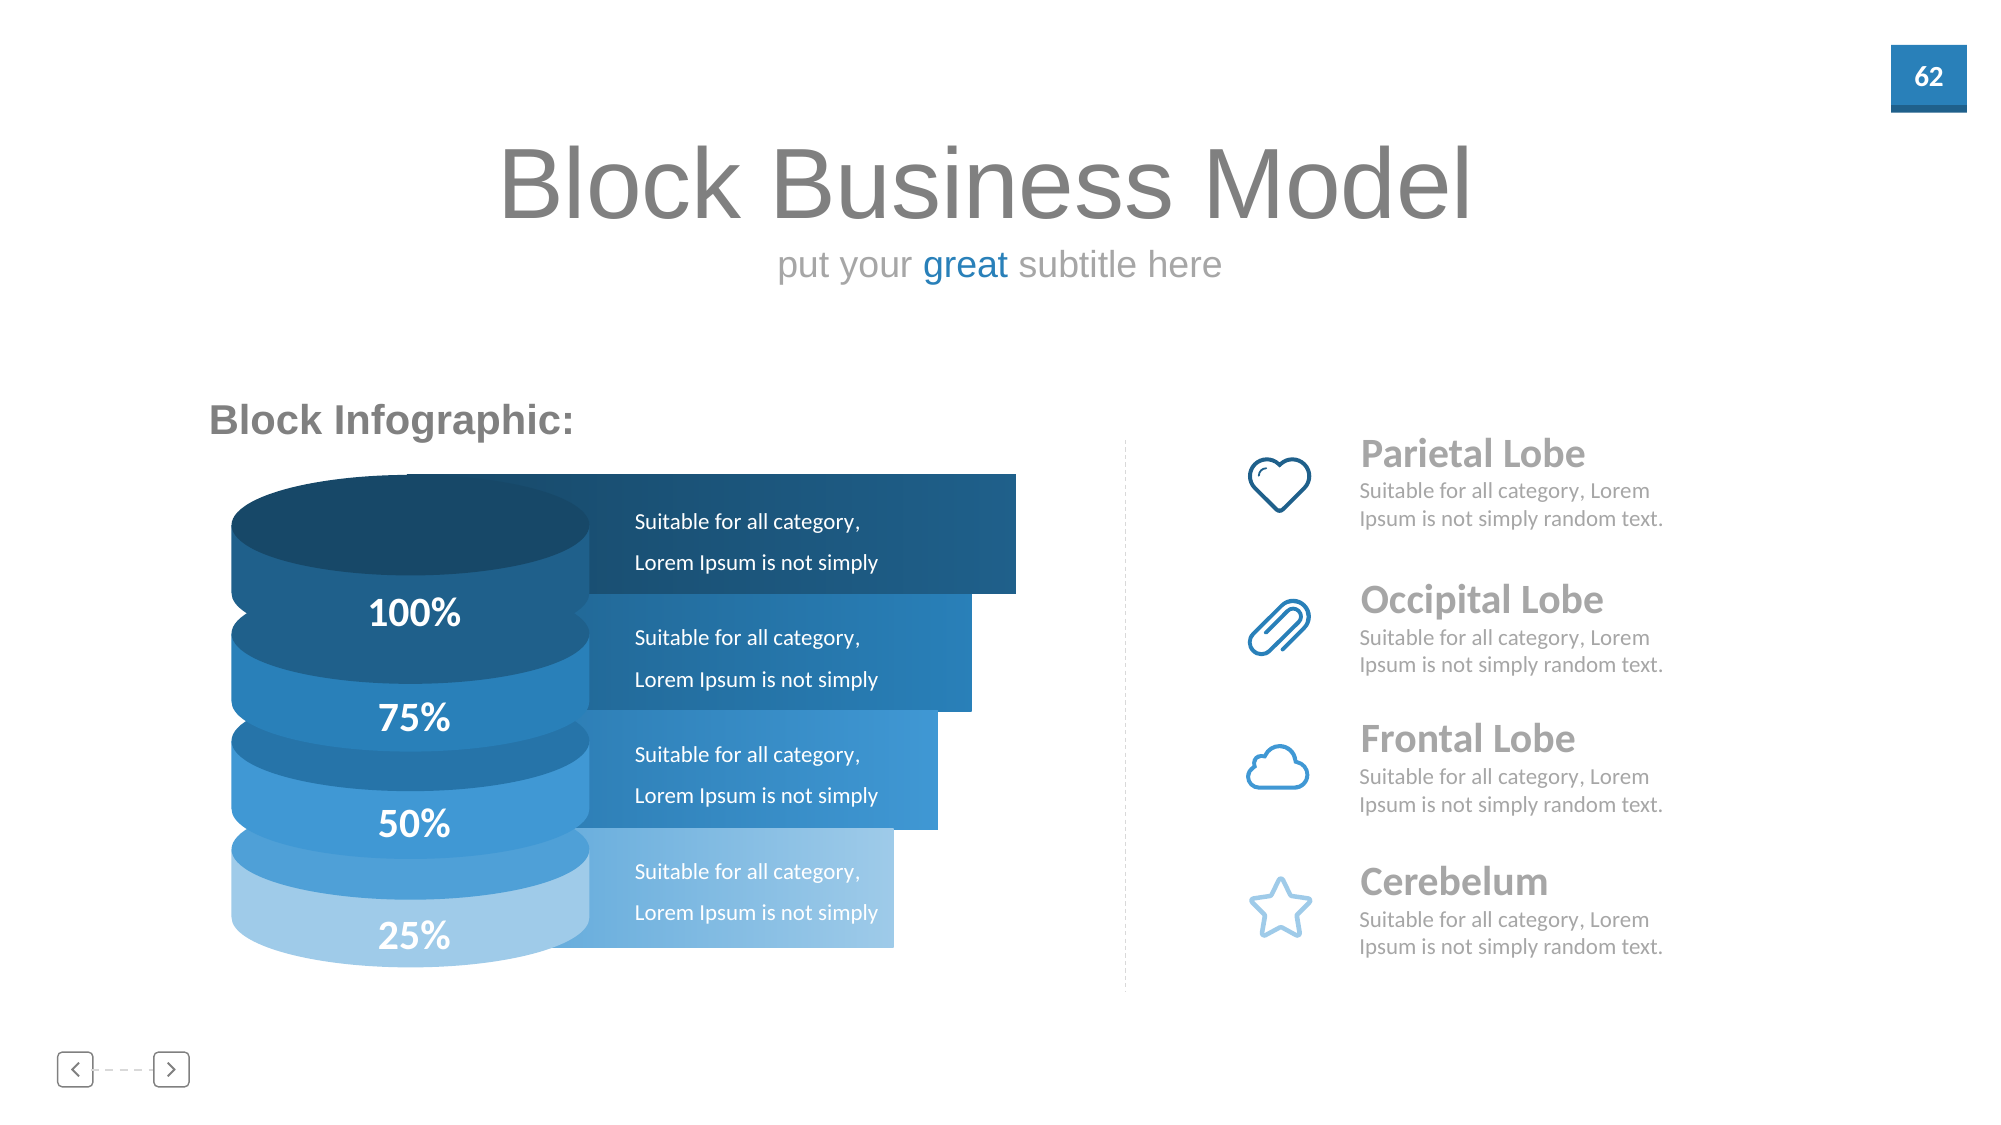

Block Business Model
put your great subtitle here
Block Infographic:
Parietal Lobe
Suitable for all category, Lorem Ipsum is not simply random text.

Suitable for all category, Lorem Ipsum is not simply
Occipital Lobe
Suitable for all category, Lorem Ipsum is not simply random text.
100%

Suitable for all category, Lorem Ipsum is not simply
75%

Frontal Lobe
Suitable for all category, Lorem Ipsum is not simply random text.

Suitable for all category, Lorem Ipsum is not simply

50%

Suitable for all category, Lorem Ipsum is not simply
Cerebelum
Suitable for all category, Lorem Ipsum is not simply random text.

25%